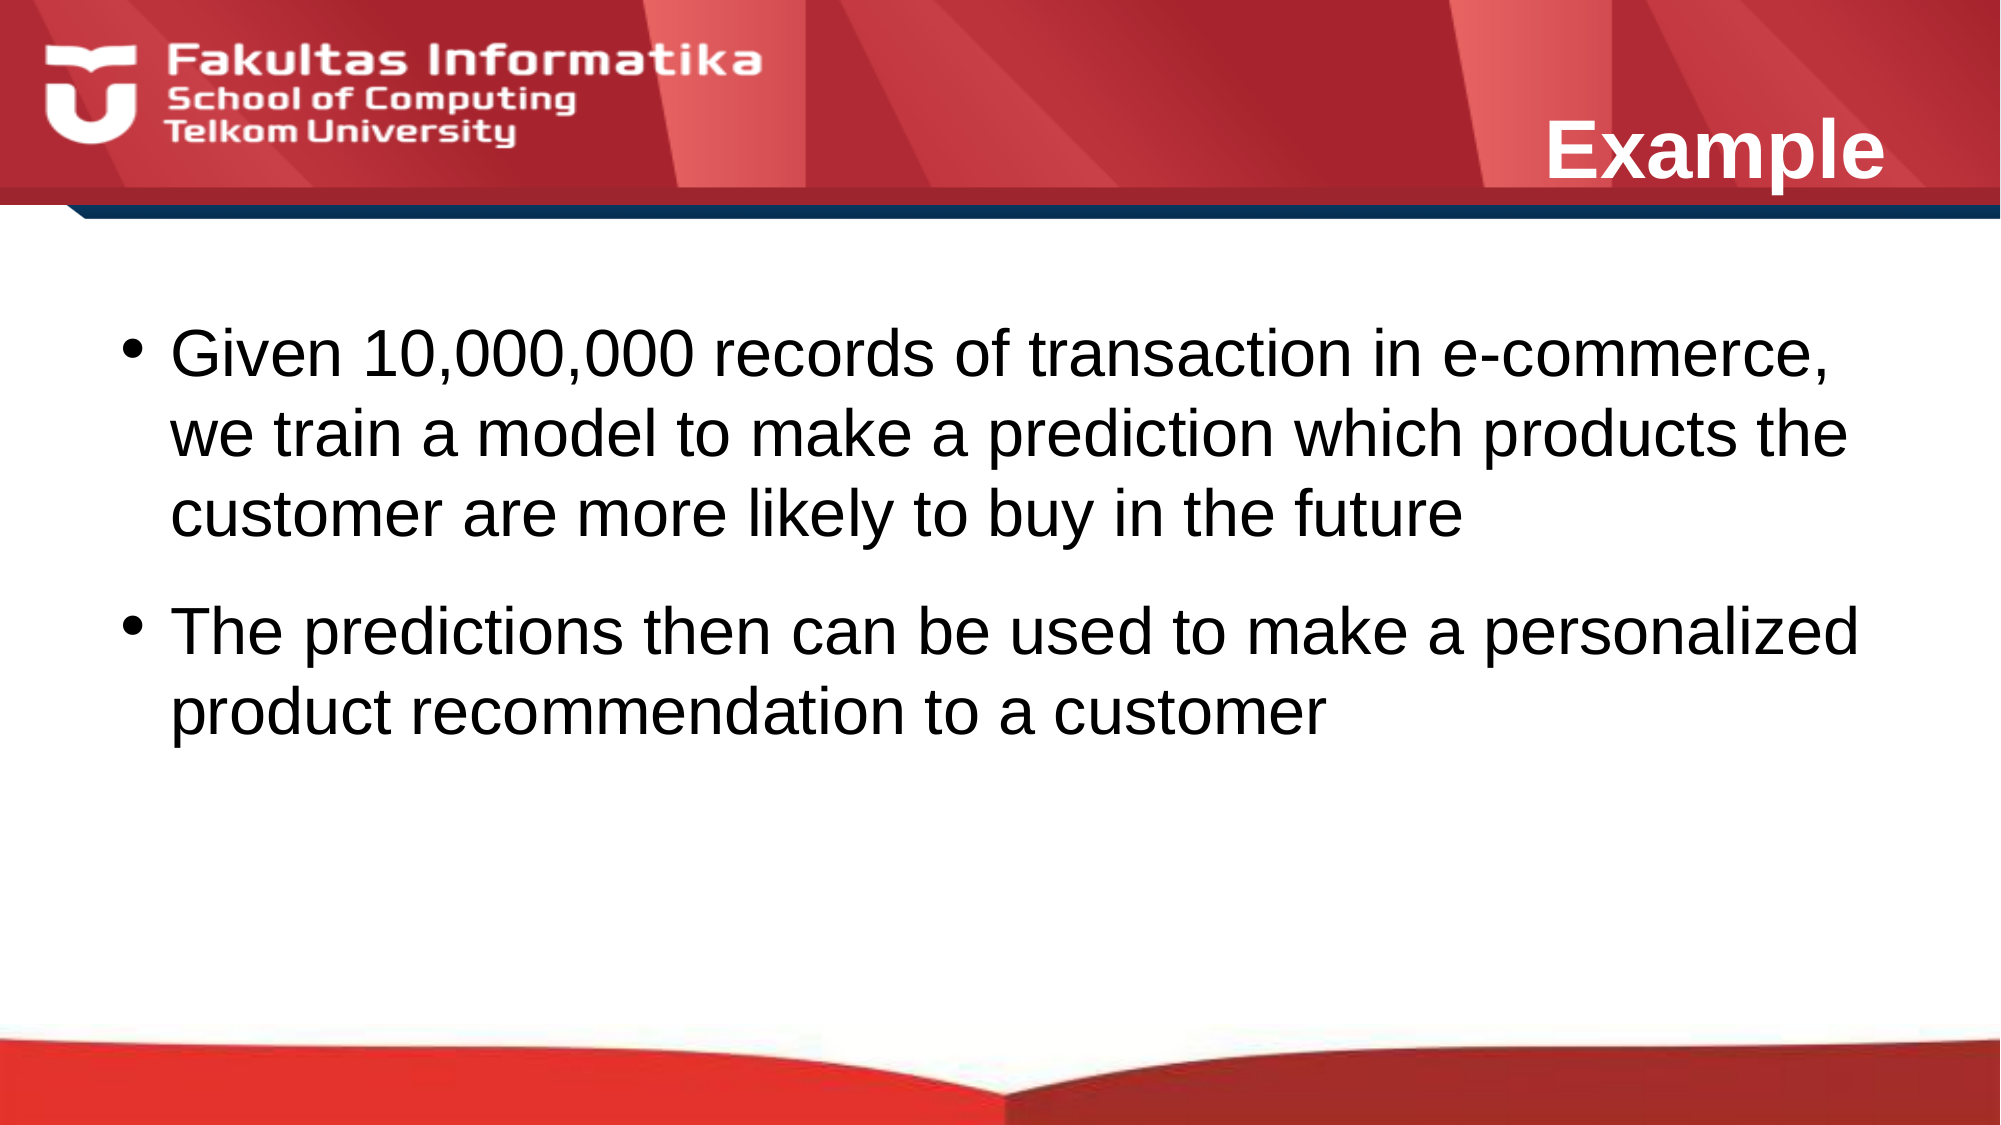

# Example
Given 10,000,000 records of transaction in e-commerce, we train a model to make a prediction which products the customer are more likely to buy in the future
The predictions then can be used to make a personalized product recommendation to a customer